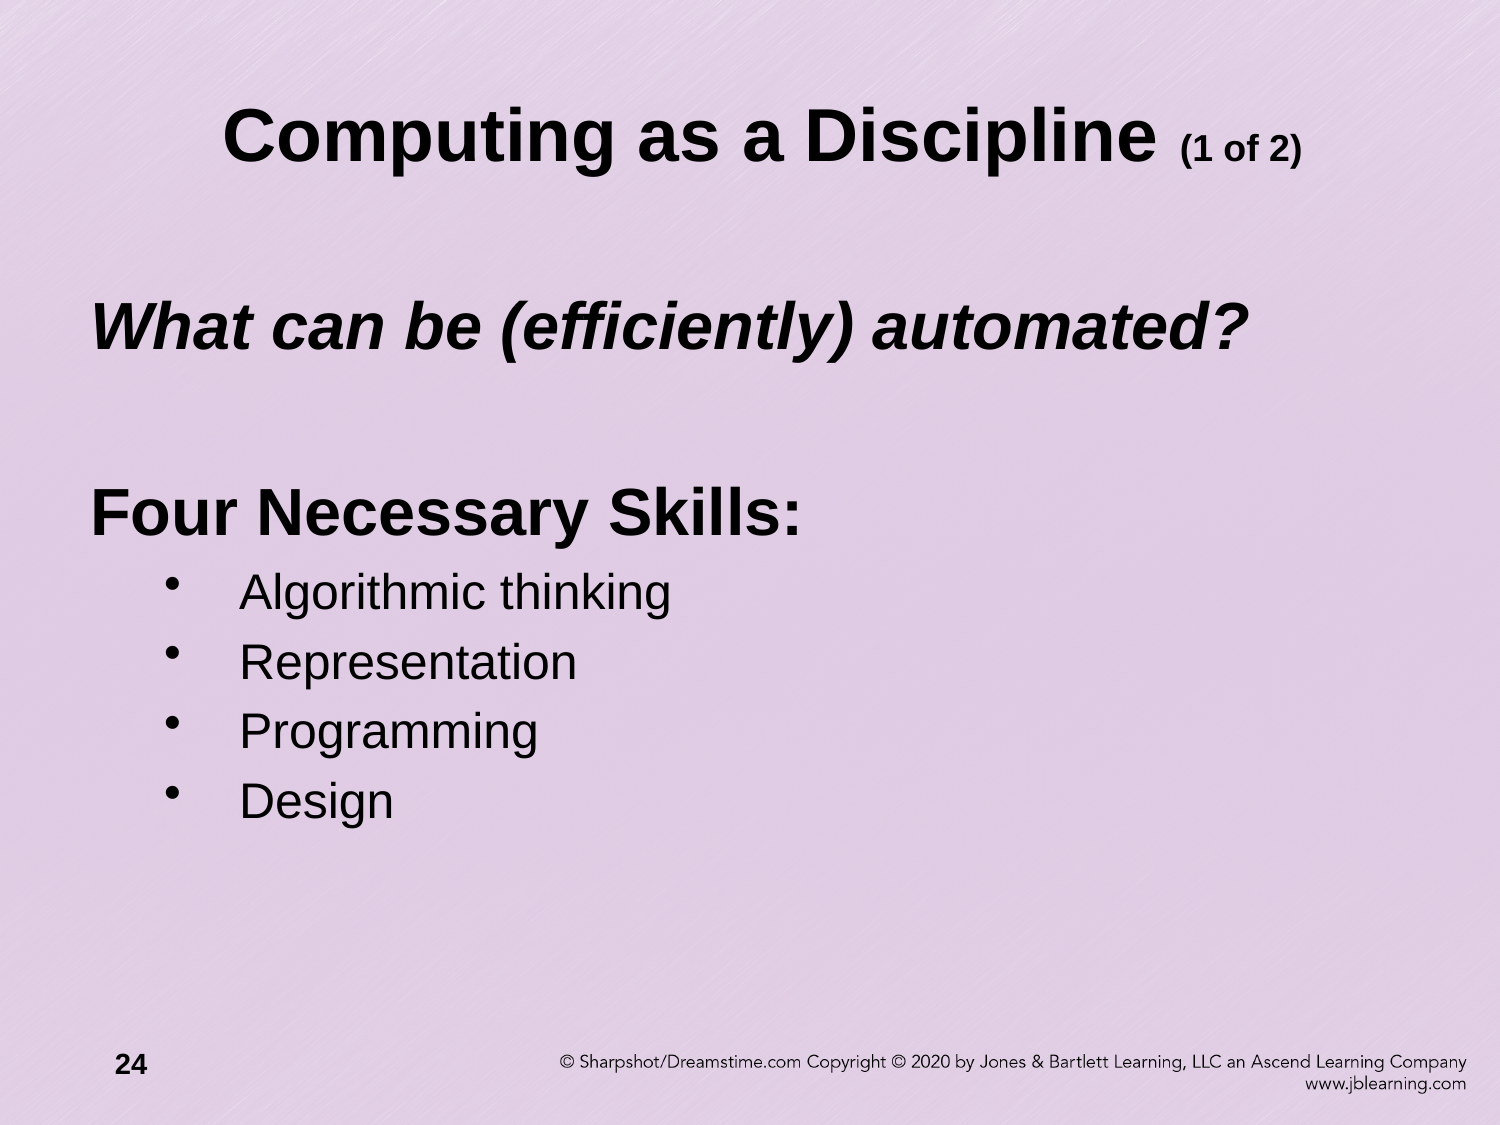

# Computing as a Discipline (1 of 2)
What can be (efficiently) automated?

Four Necessary Skills:
Algorithmic thinking
Representation
Programming
Design
24